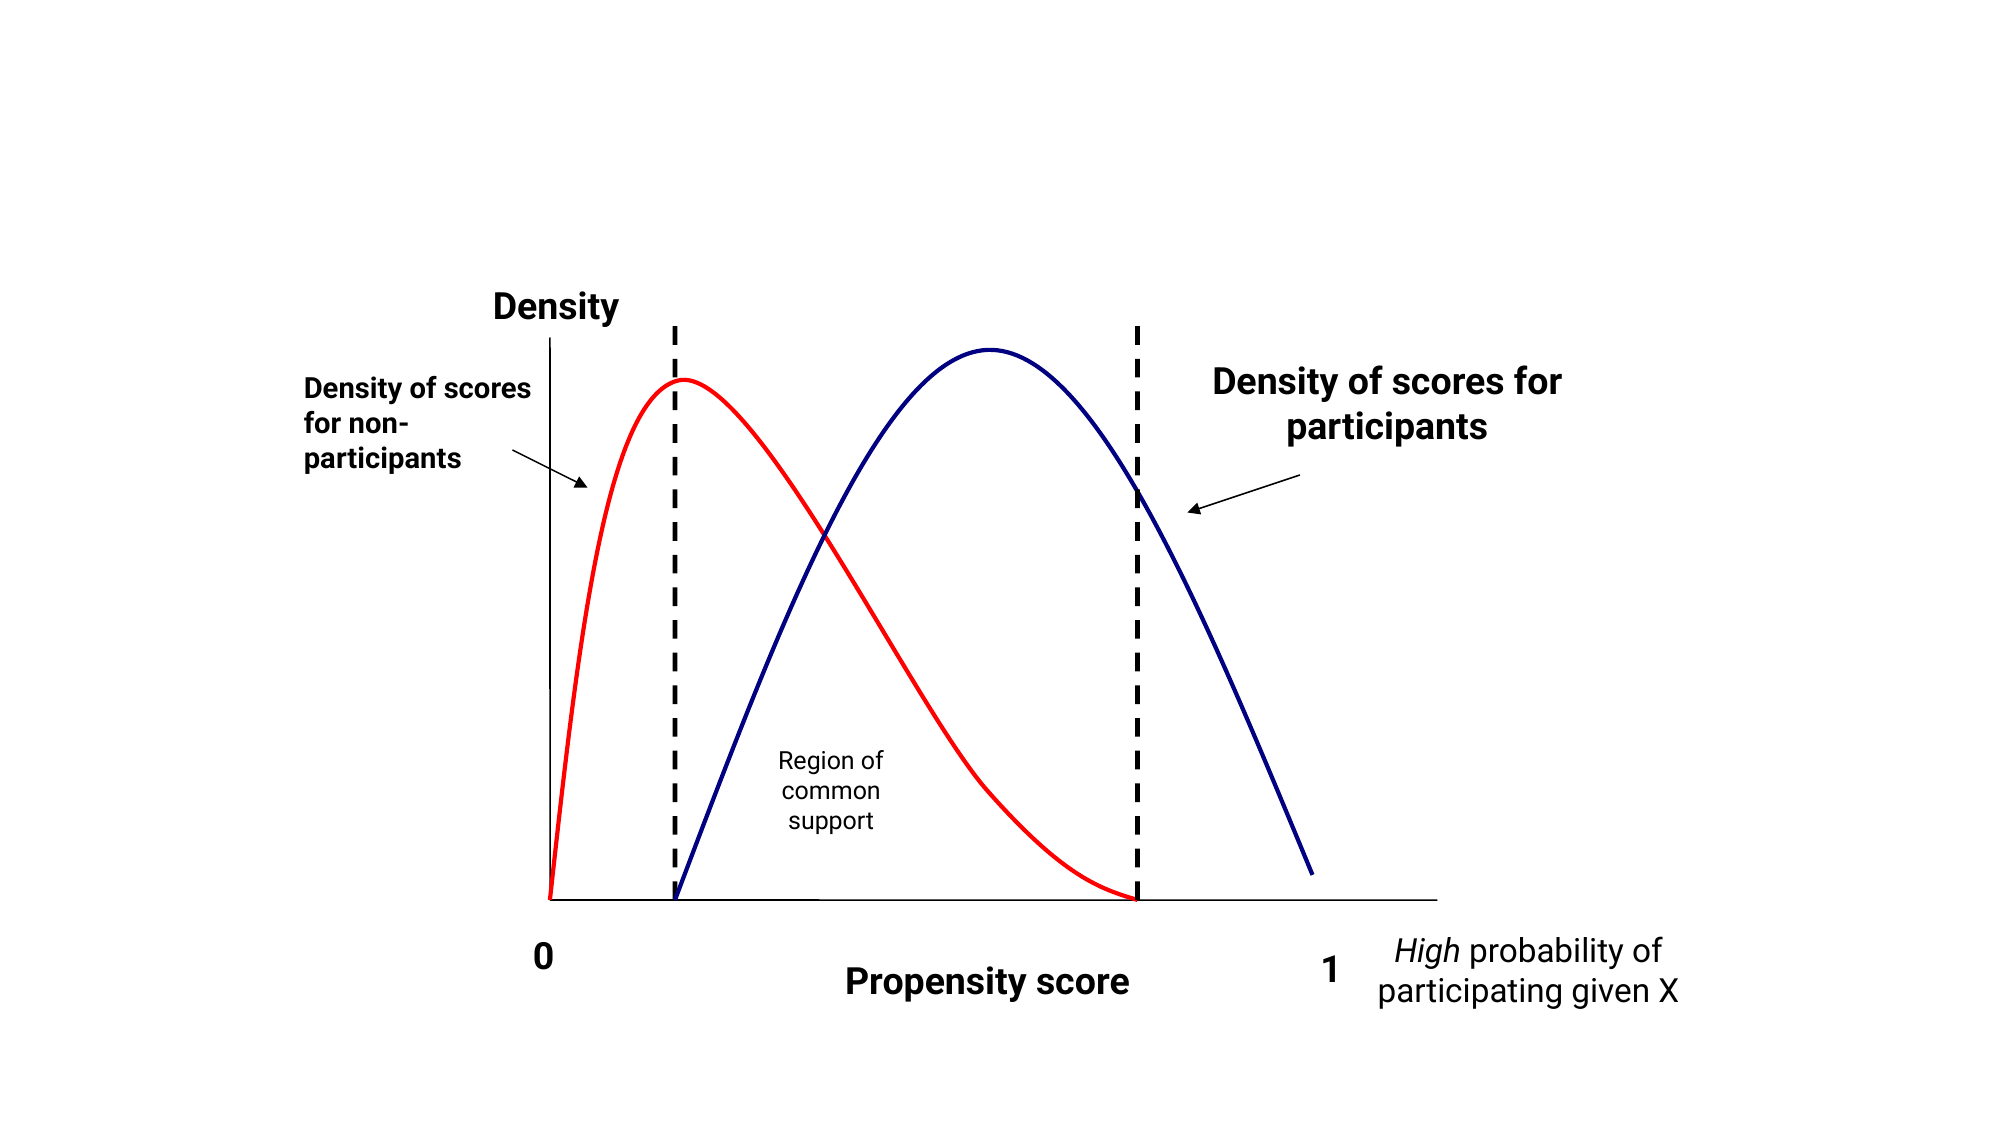

Density

Density of scores for participants

Density of scores
for non-
participants

Region of common support
High probability of participating given X
0
1
Propensity score